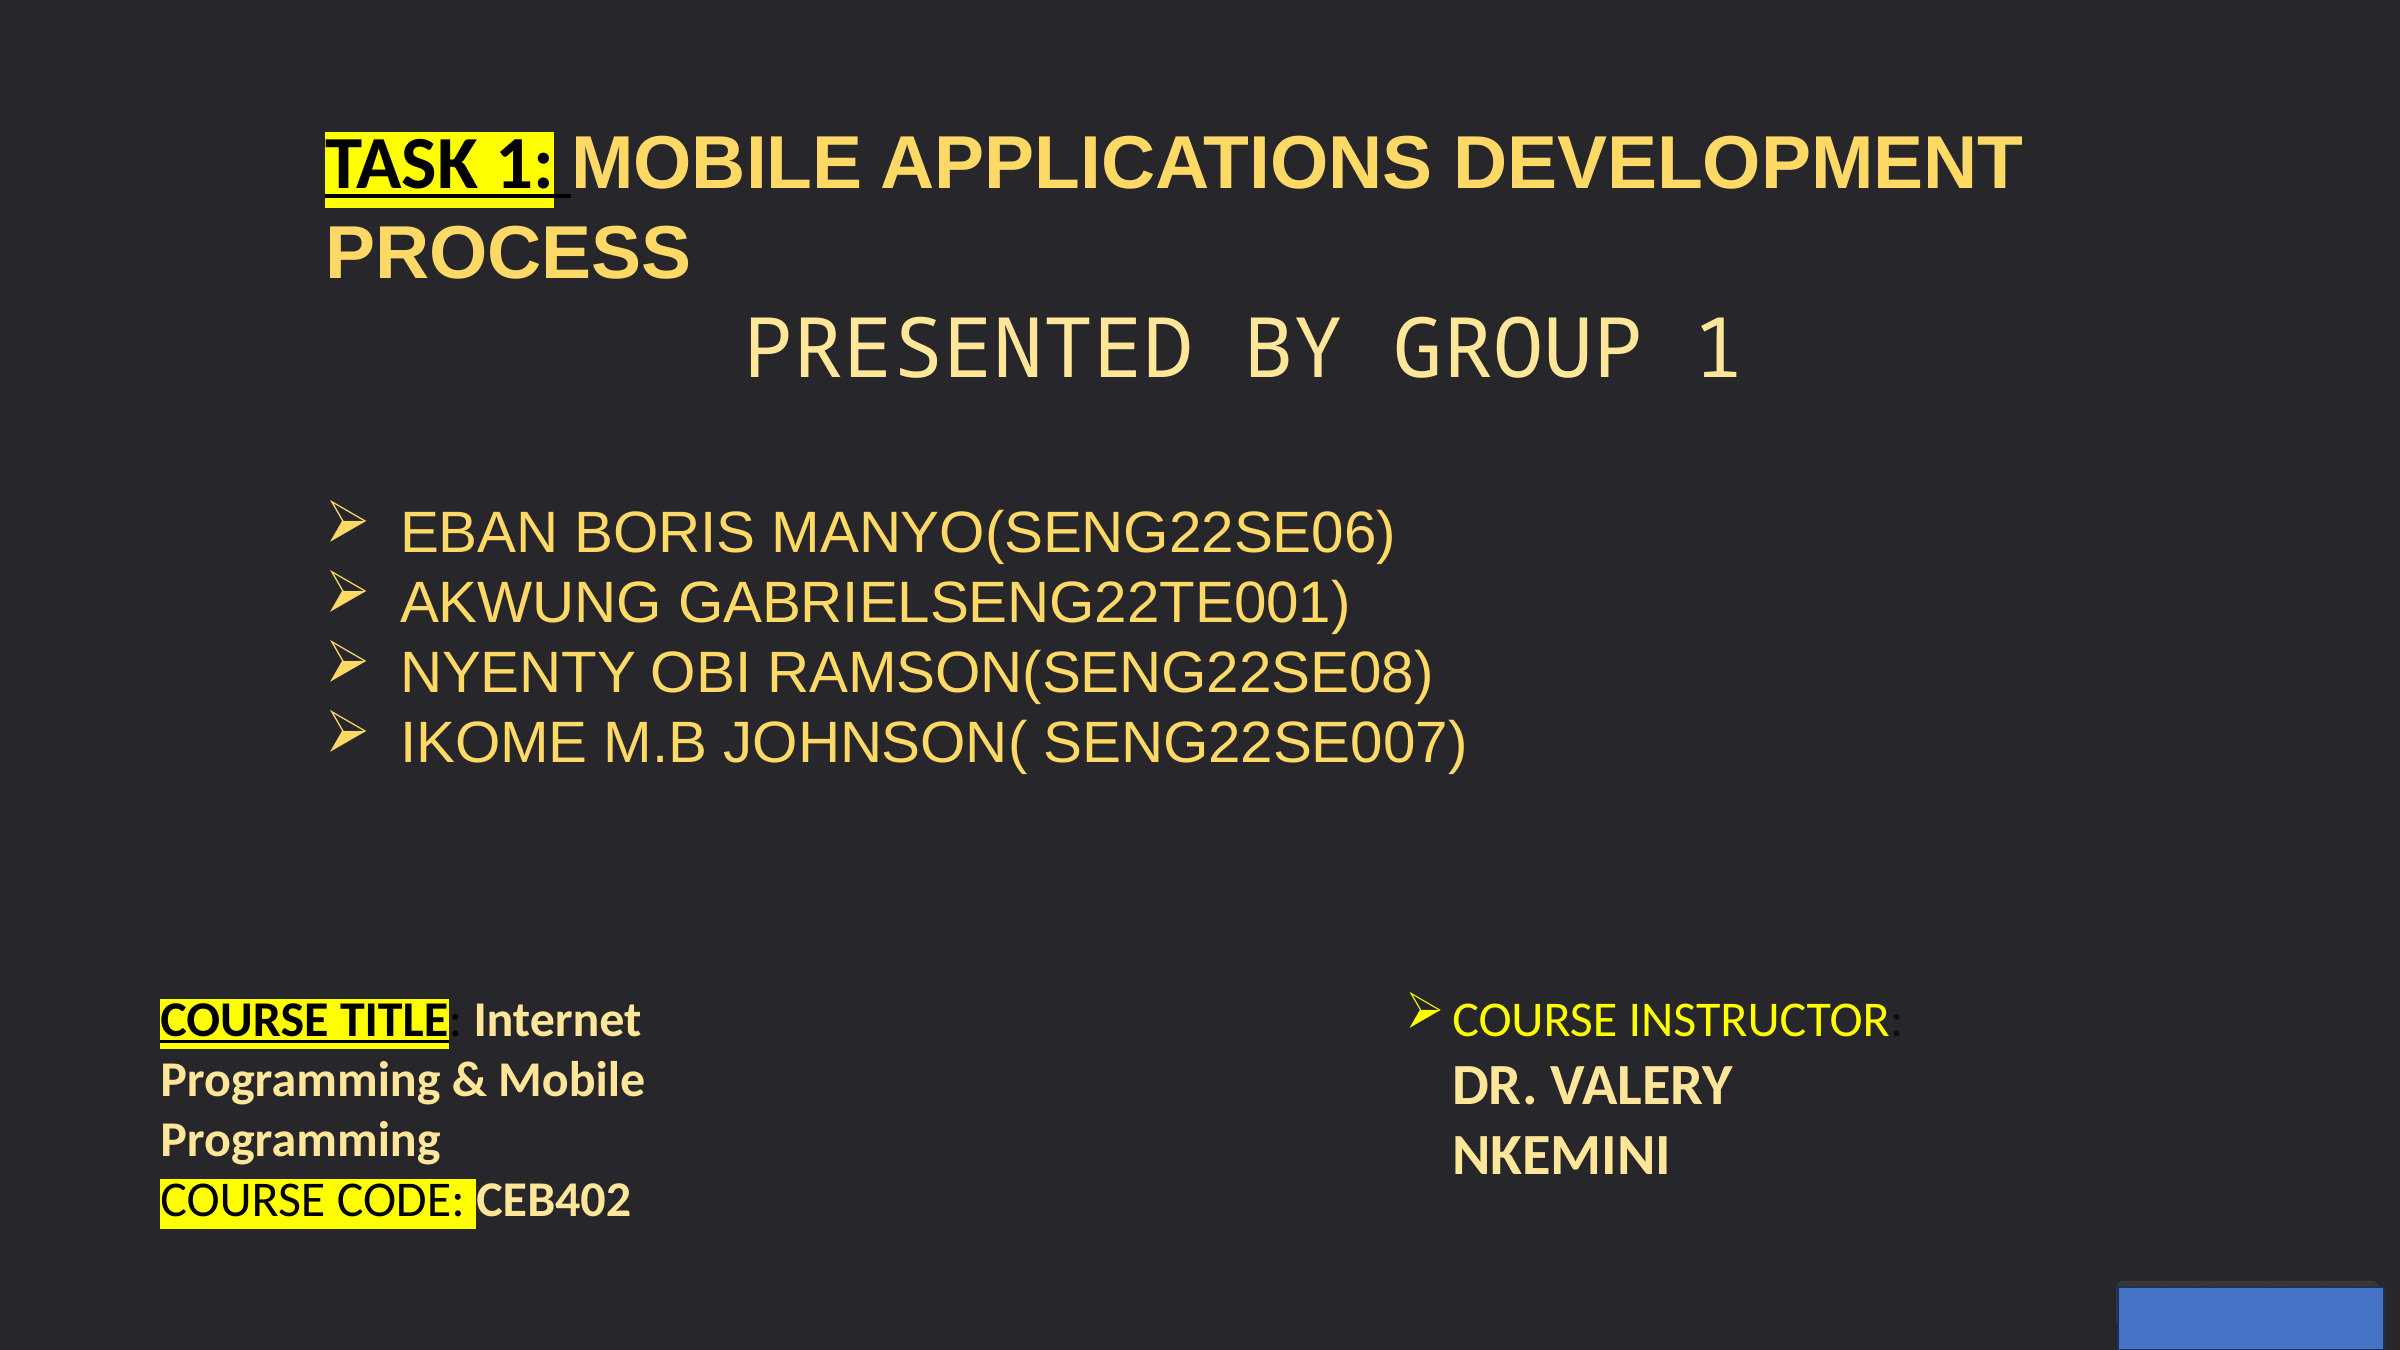

TASK 1: MOBILE APPLICATIONS DEVELOPMENT PROCESS
PRESENTED BY GROUP 1

EBAN BORIS MANYO(SENG22SE06)
AKWUNG GABRIELSENG22TE001)
NYENTY OBI RAMSON(SENG22SE08)
IKOME M.B JOHNSON( SENG22SE007)
COURSE TITLE: Internet Programming & Mobile Programming
COURSE CODE: CEB402
COURSE INSTRUCTOR: DR. VALERY NKEMINI